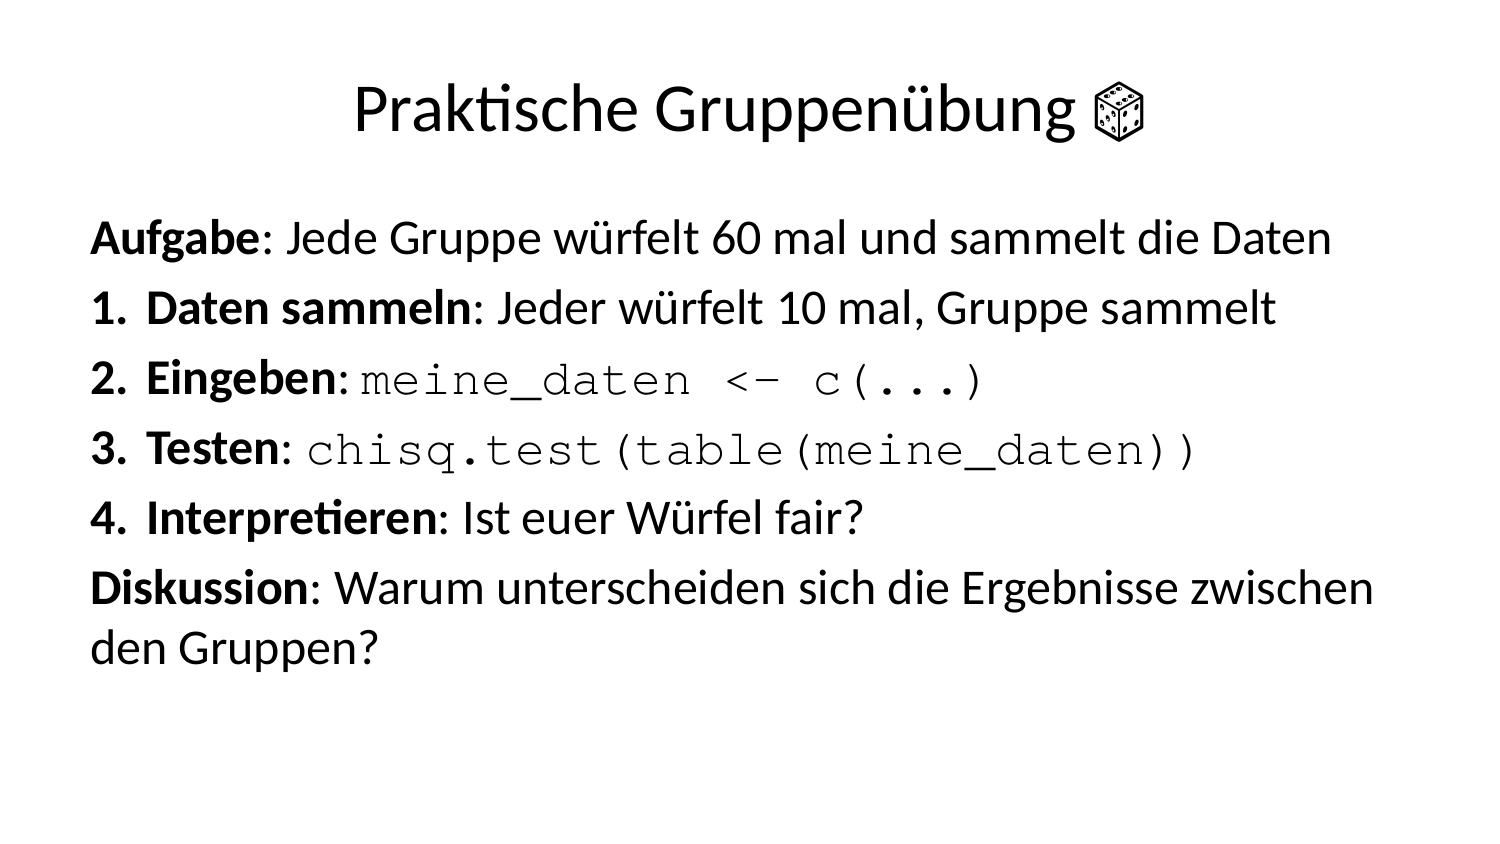

# Praktische Gruppenübung 🎲
Aufgabe: Jede Gruppe würfelt 60 mal und sammelt die Daten
Daten sammeln: Jeder würfelt 10 mal, Gruppe sammelt
Eingeben: meine_daten <- c(...)
Testen: chisq.test(table(meine_daten))
Interpretieren: Ist euer Würfel fair?
Diskussion: Warum unterscheiden sich die Ergebnisse zwischen den Gruppen?